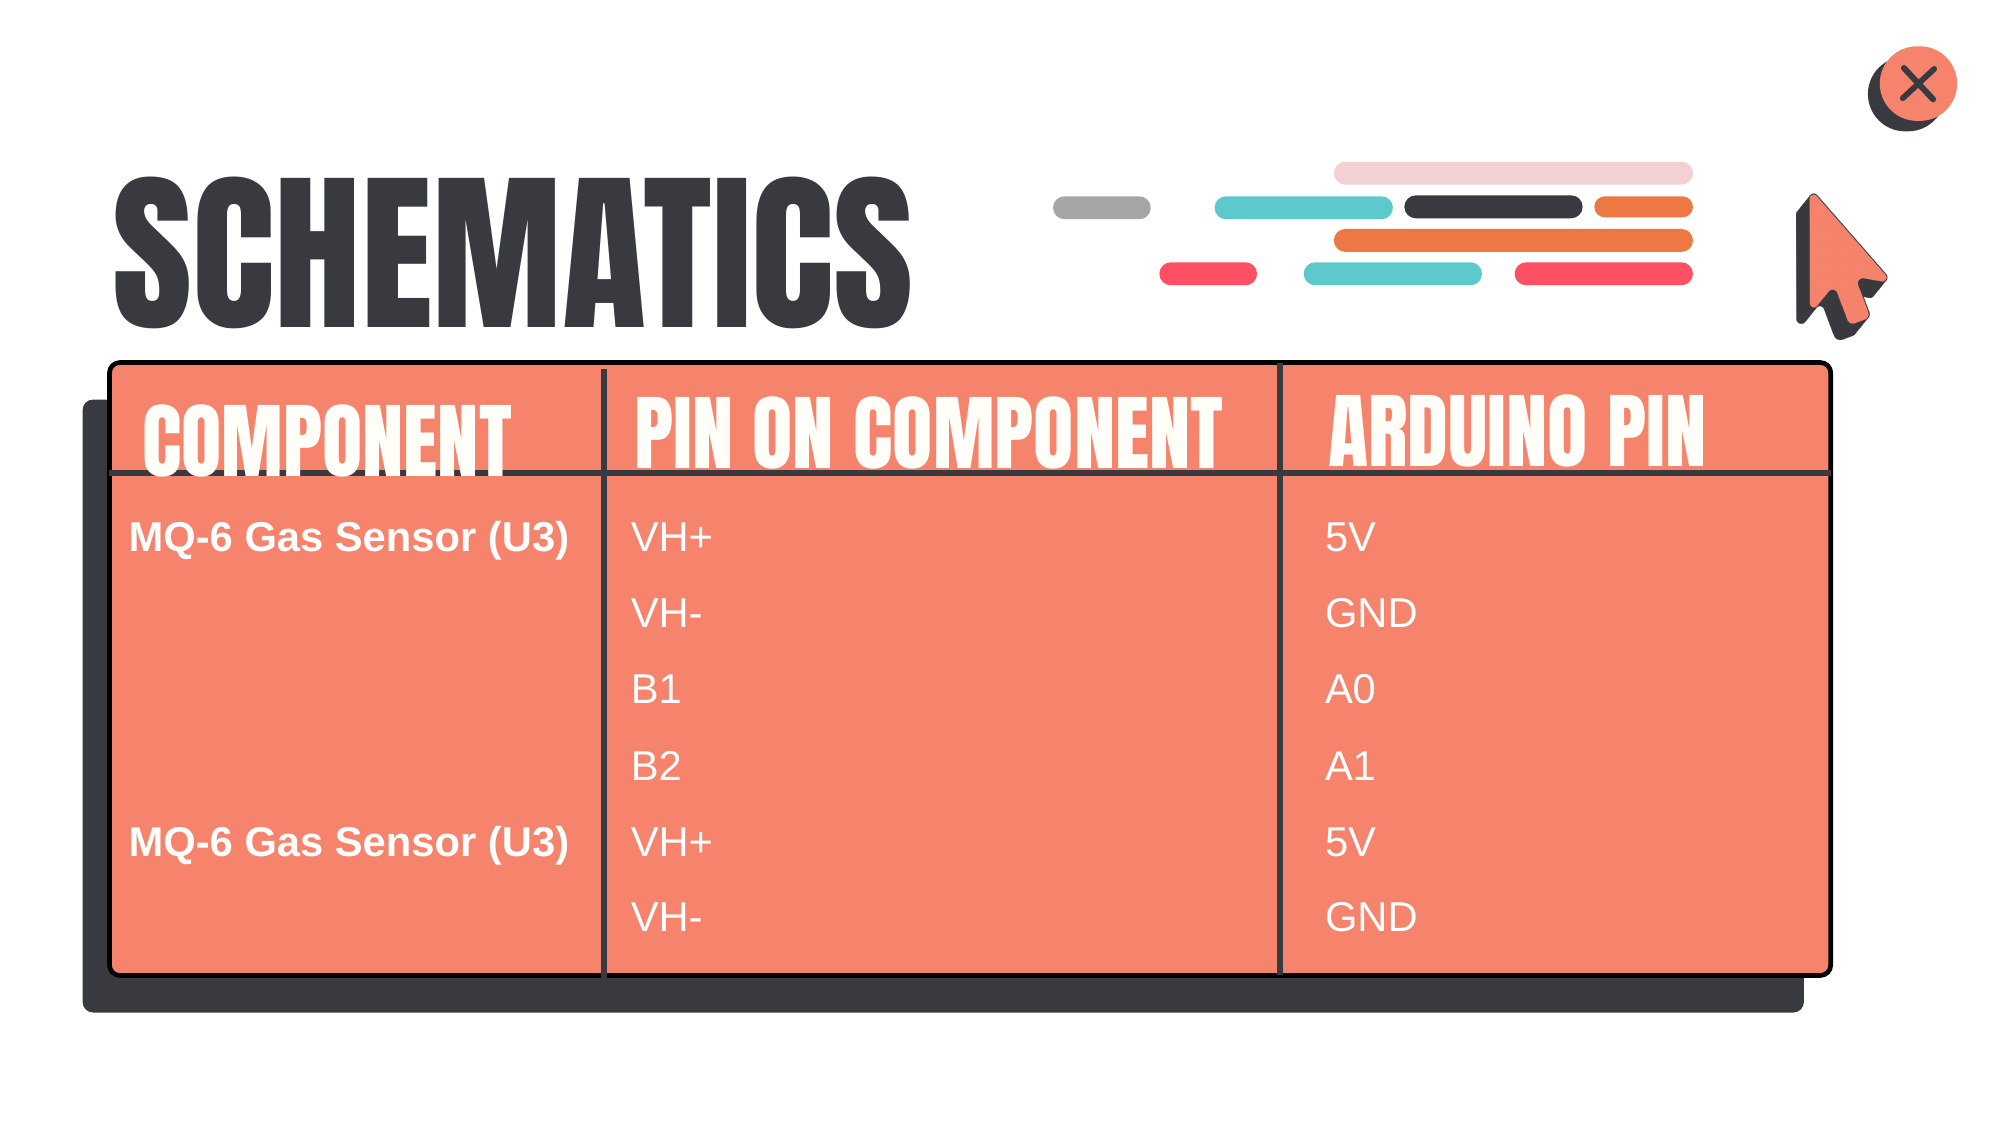

SCHEMATICS

ARDUINO PIN
PIN ON COMPONENT
COMPONENT

| MQ-6 Gas Sensor (U3) | VH+ | 5V |
| --- | --- | --- |
|  | VH- | GND |
|  | B1 | A0 |
|  | B2 | A1 |
| MQ-6 Gas Sensor (U3) | VH+ | 5V |
|  | VH- | GND |